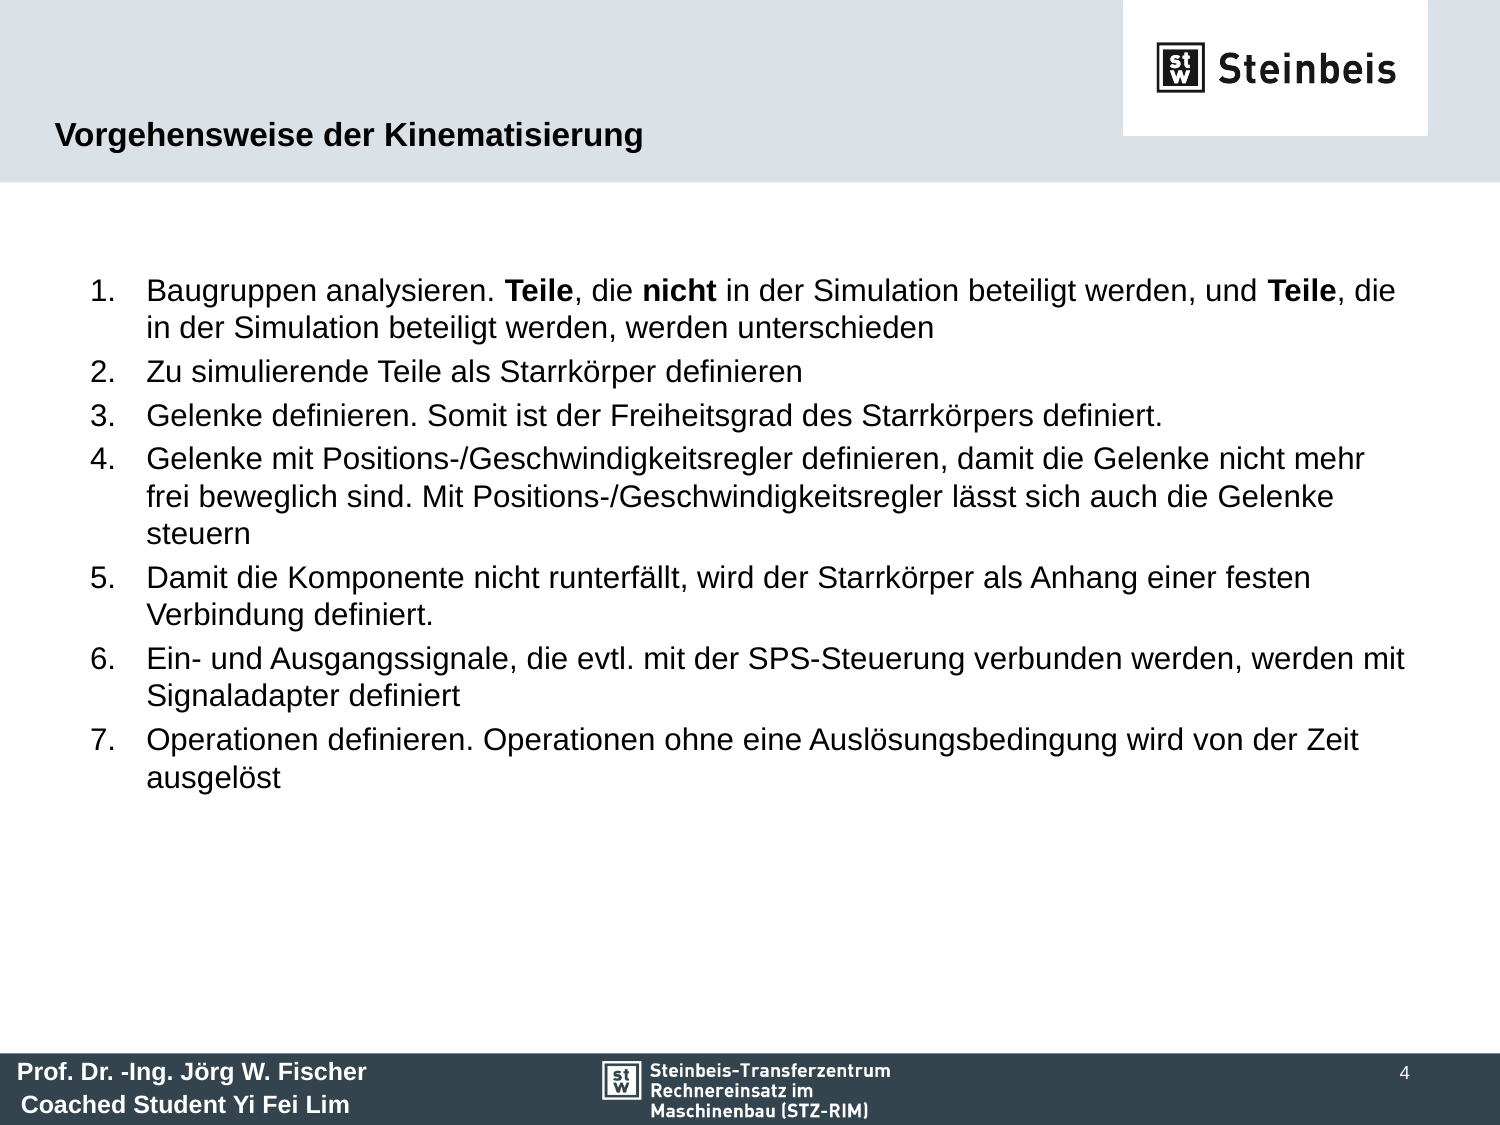

# Vorgehensweise der Kinematisierung
Baugruppen analysieren. Teile, die nicht in der Simulation beteiligt werden, und Teile, die in der Simulation beteiligt werden, werden unterschieden
Zu simulierende Teile als Starrkörper definieren
Gelenke definieren. Somit ist der Freiheitsgrad des Starrkörpers definiert.
Gelenke mit Positions-/Geschwindigkeitsregler definieren, damit die Gelenke nicht mehr frei beweglich sind. Mit Positions-/Geschwindigkeitsregler lässt sich auch die Gelenke steuern
Damit die Komponente nicht runterfällt, wird der Starrkörper als Anhang einer festen Verbindung definiert.
Ein- und Ausgangssignale, die evtl. mit der SPS-Steuerung verbunden werden, werden mit Signaladapter definiert
Operationen definieren. Operationen ohne eine Auslösungsbedingung wird von der Zeit ausgelöst

4